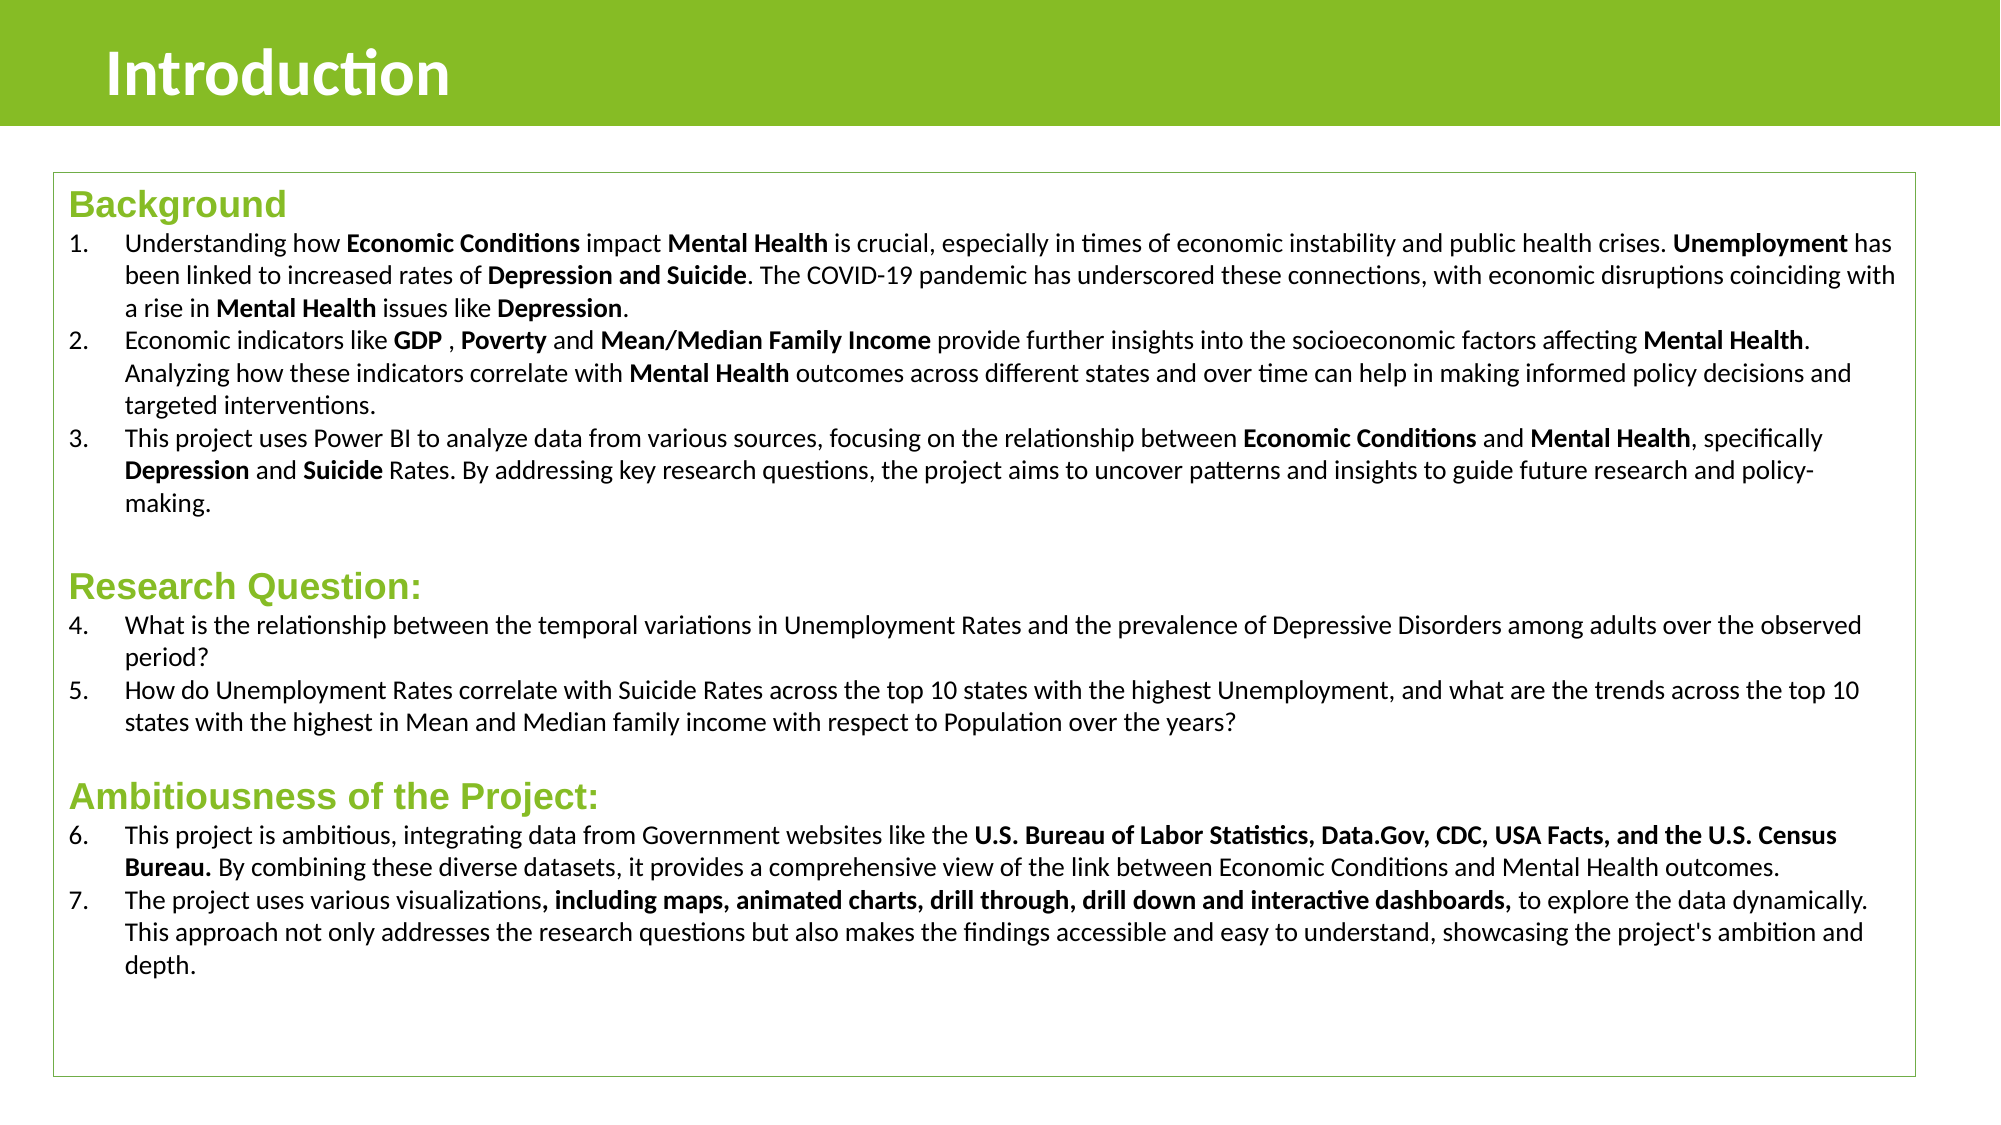

Introduction
Background
Understanding how Economic Conditions impact Mental Health is crucial, especially in times of economic instability and public health crises. Unemployment has been linked to increased rates of Depression and Suicide. The COVID-19 pandemic has underscored these connections, with economic disruptions coinciding with a rise in Mental Health issues like Depression.
Economic indicators like GDP , Poverty and Mean/Median Family Income provide further insights into the socioeconomic factors affecting Mental Health. Analyzing how these indicators correlate with Mental Health outcomes across different states and over time can help in making informed policy decisions and targeted interventions.
This project uses Power BI to analyze data from various sources, focusing on the relationship between Economic Conditions and Mental Health, specifically Depression and Suicide Rates. By addressing key research questions, the project aims to uncover patterns and insights to guide future research and policy-making.

Research Question:
What is the relationship between the temporal variations in Unemployment Rates and the prevalence of Depressive Disorders among adults over the observed period?
How do Unemployment Rates correlate with Suicide Rates across the top 10 states with the highest Unemployment, and what are the trends across the top 10 states with the highest in Mean and Median family income with respect to Population over the years?

Ambitiousness of the Project:
This project is ambitious, integrating data from Government websites like the U.S. Bureau of Labor Statistics, Data.Gov, CDC, USA Facts, and the U.S. Census Bureau. By combining these diverse datasets, it provides a comprehensive view of the link between Economic Conditions and Mental Health outcomes.
The project uses various visualizations, including maps, animated charts, drill through, drill down and interactive dashboards, to explore the data dynamically. This approach not only addresses the research questions but also makes the findings accessible and easy to understand, showcasing the project's ambition and depth.